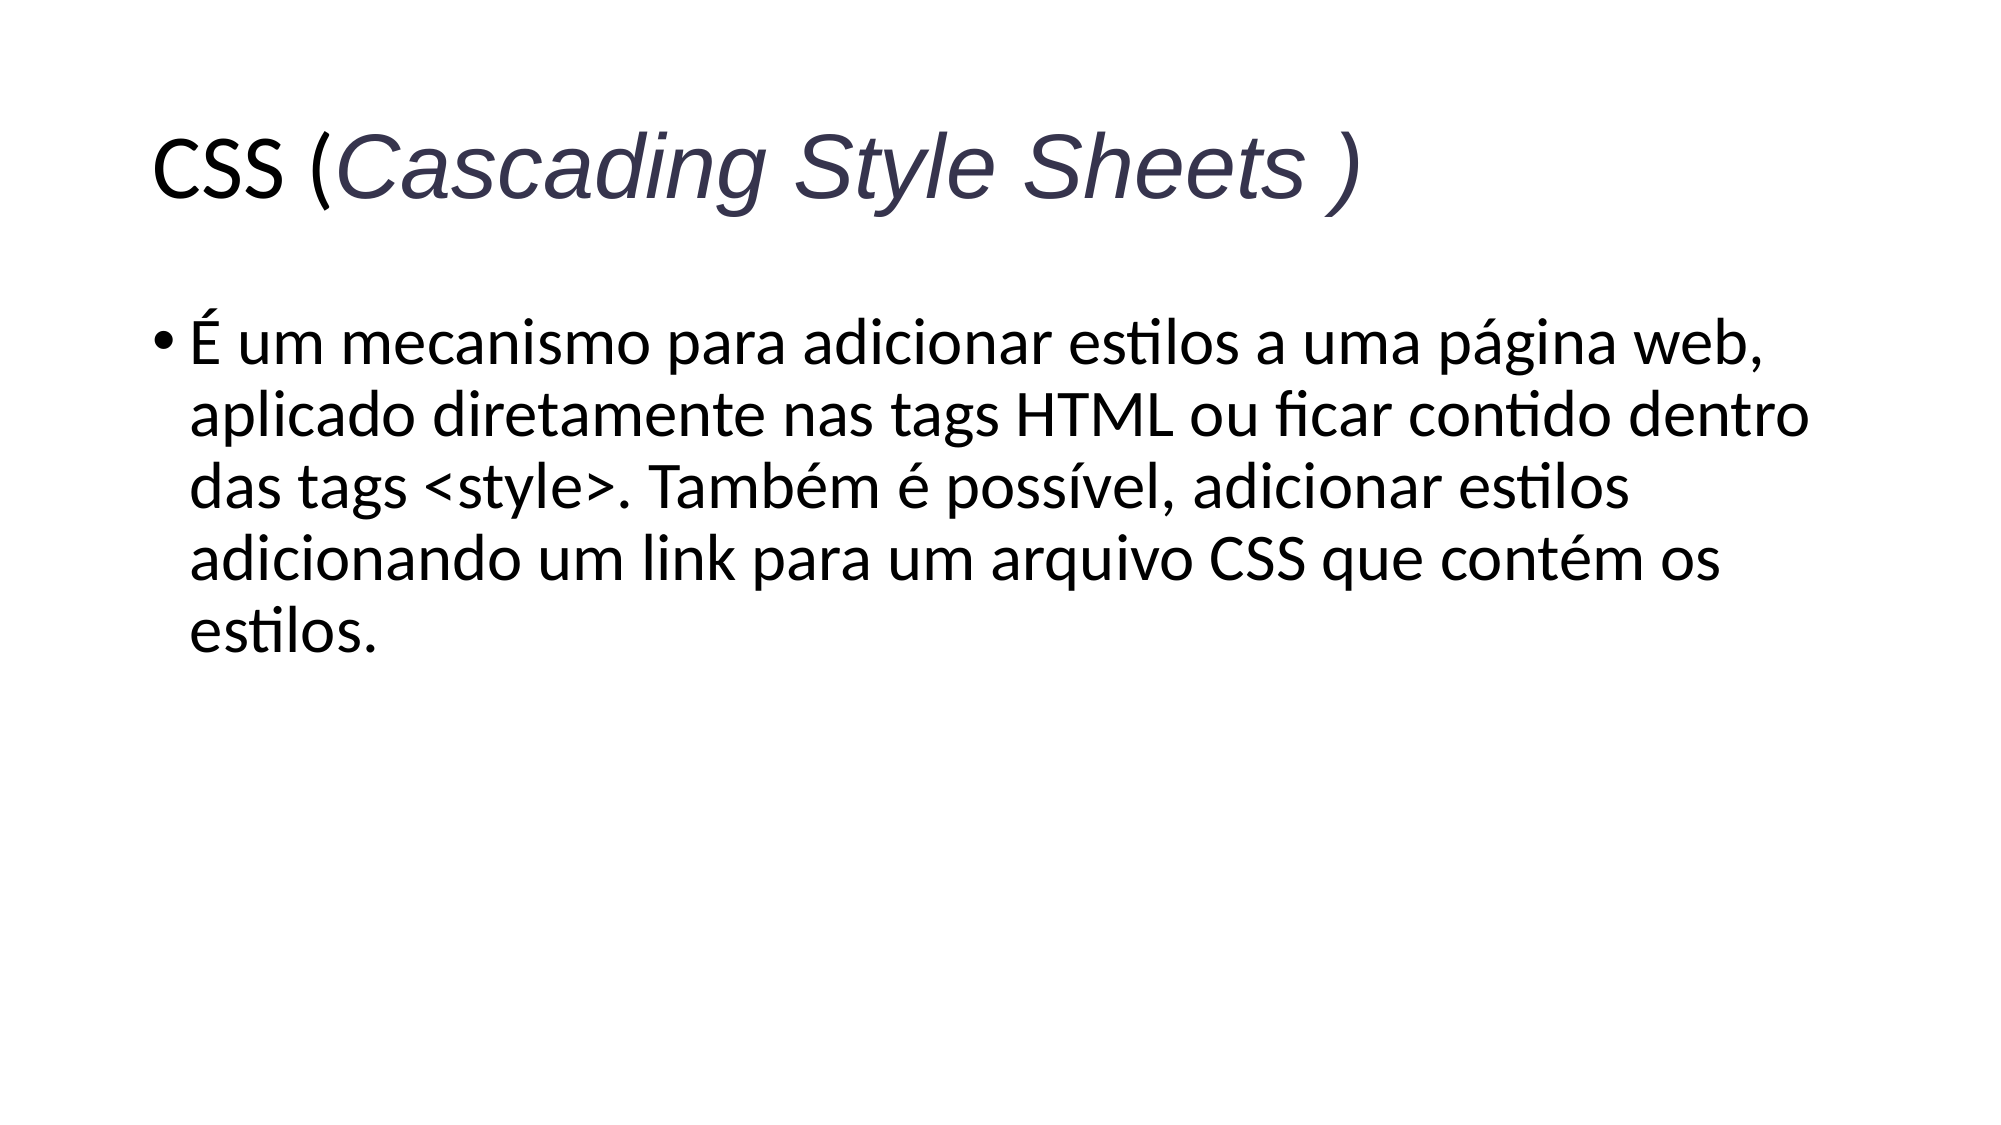

# CSS (Cascading Style Sheets )
É um mecanismo para adicionar estilos a uma página web, aplicado diretamente nas tags HTML ou ficar contido dentro das tags <style>. Também é possível, adicionar estilos adicionando um link para um arquivo CSS que contém os estilos.